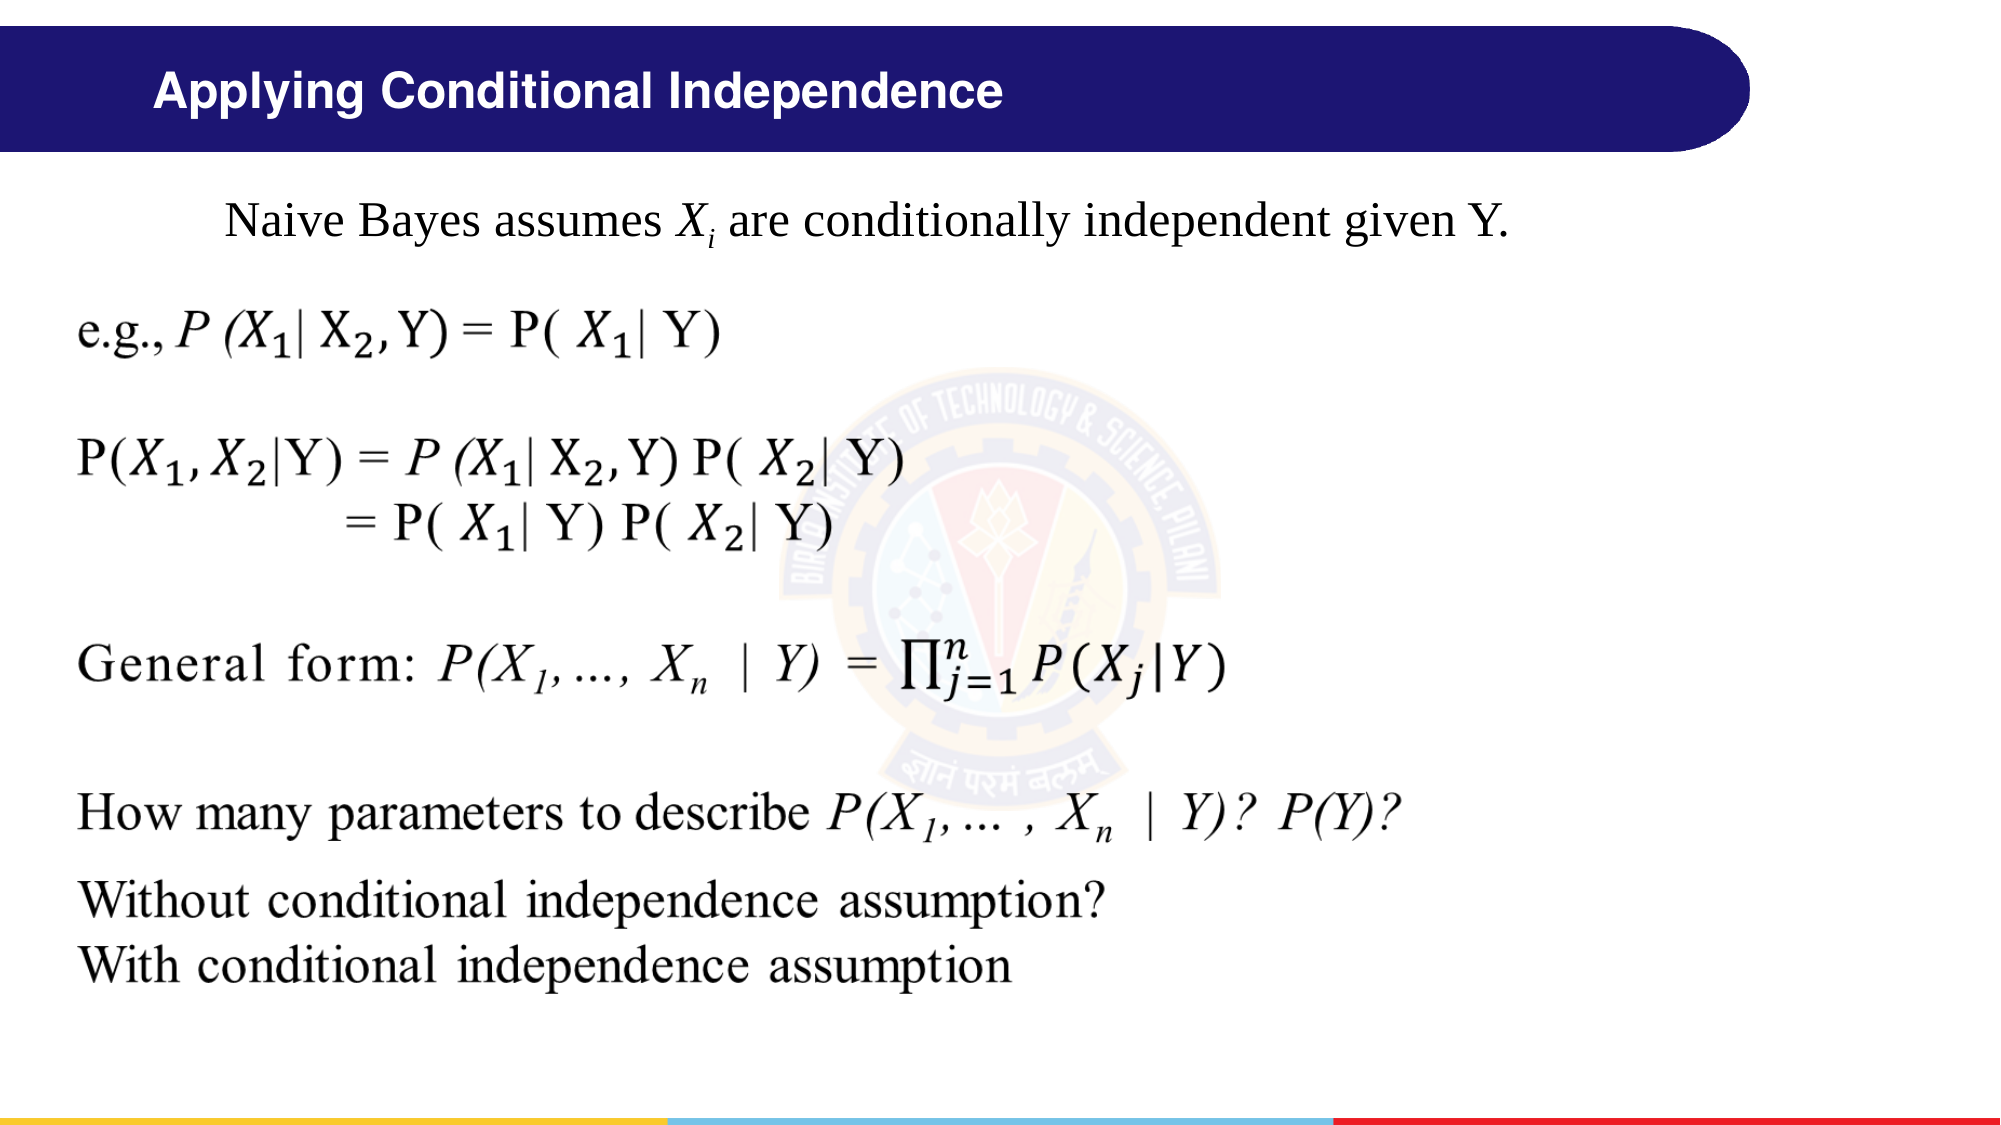

# Applying Conditional Independence
Naive Bayes assumes Xi are conditionally independent given Y.